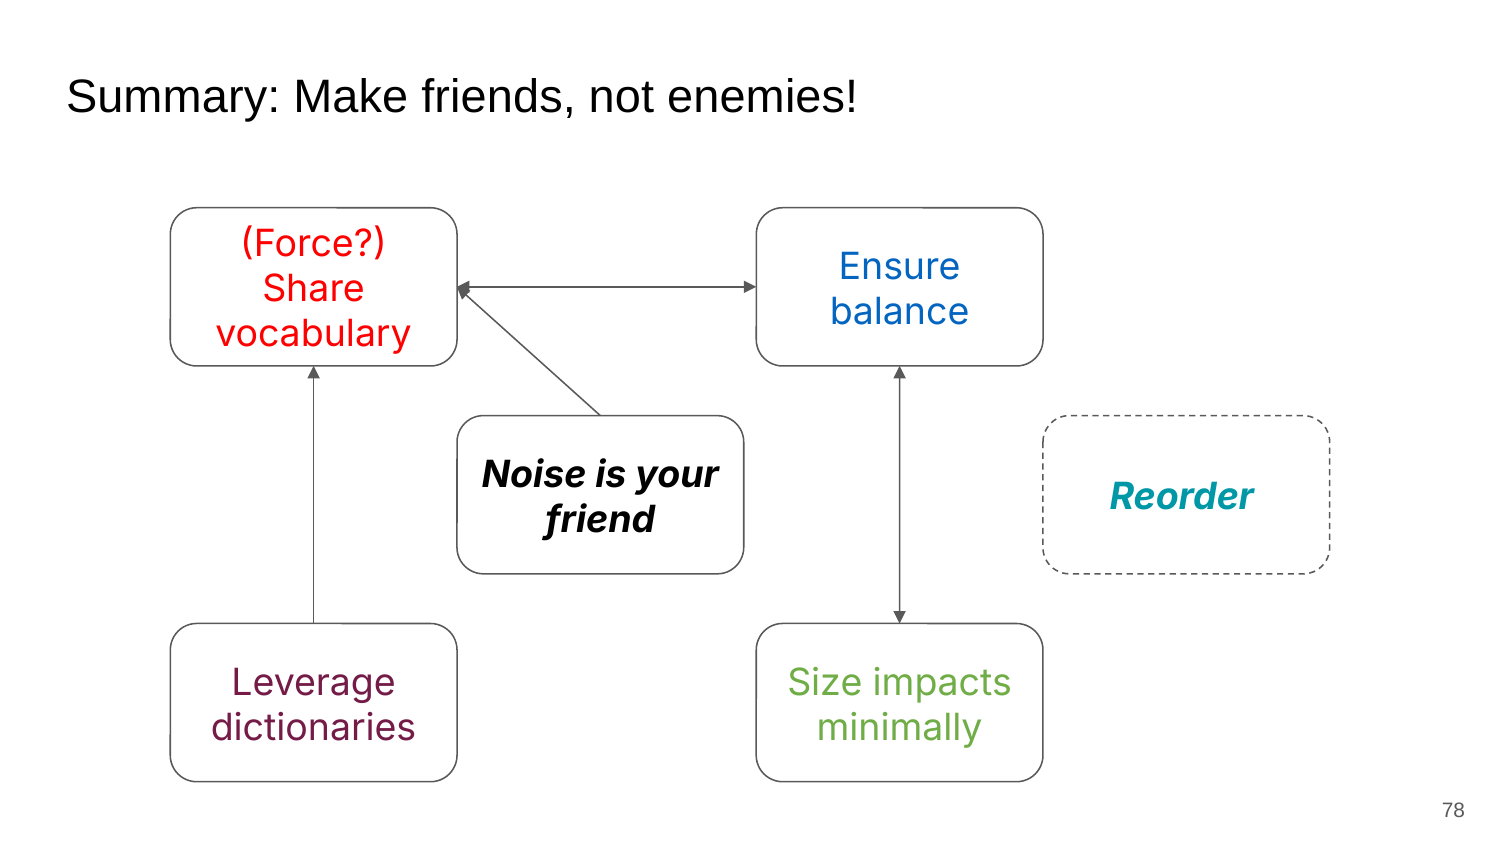

# Summary: Make friends, not enemies!
(Force?) Share vocabulary
Ensure balance
Reorder
Noise is your friend
Leverage dictionaries
Size impacts minimally
78